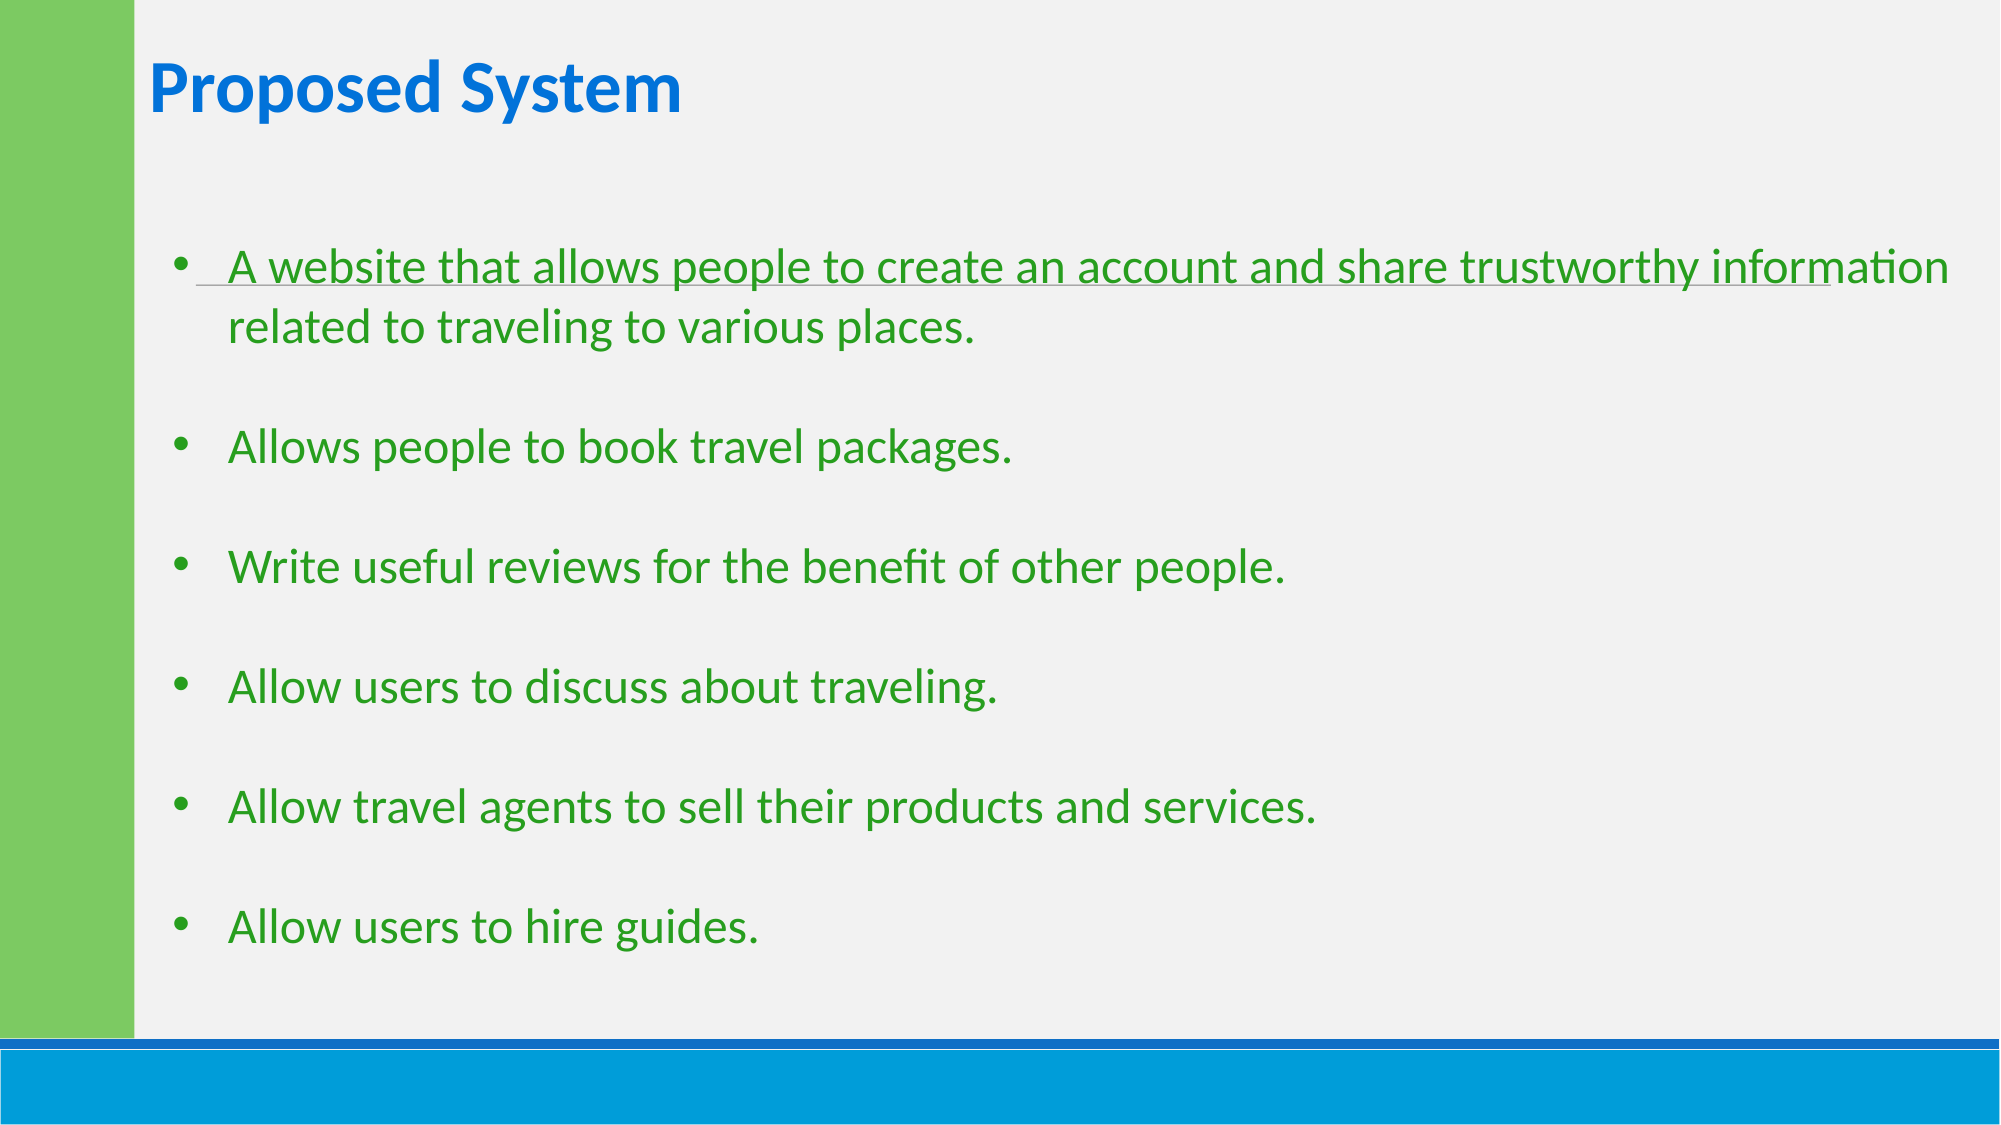

Proposed System

A website that allows people to create an account and share trustworthy information related to traveling to various places.

Allows people to book travel packages.

Write useful reviews for the benefit of other people.

Allow users to discuss about traveling.

Allow travel agents to sell their products and services.

Allow users to hire guides.